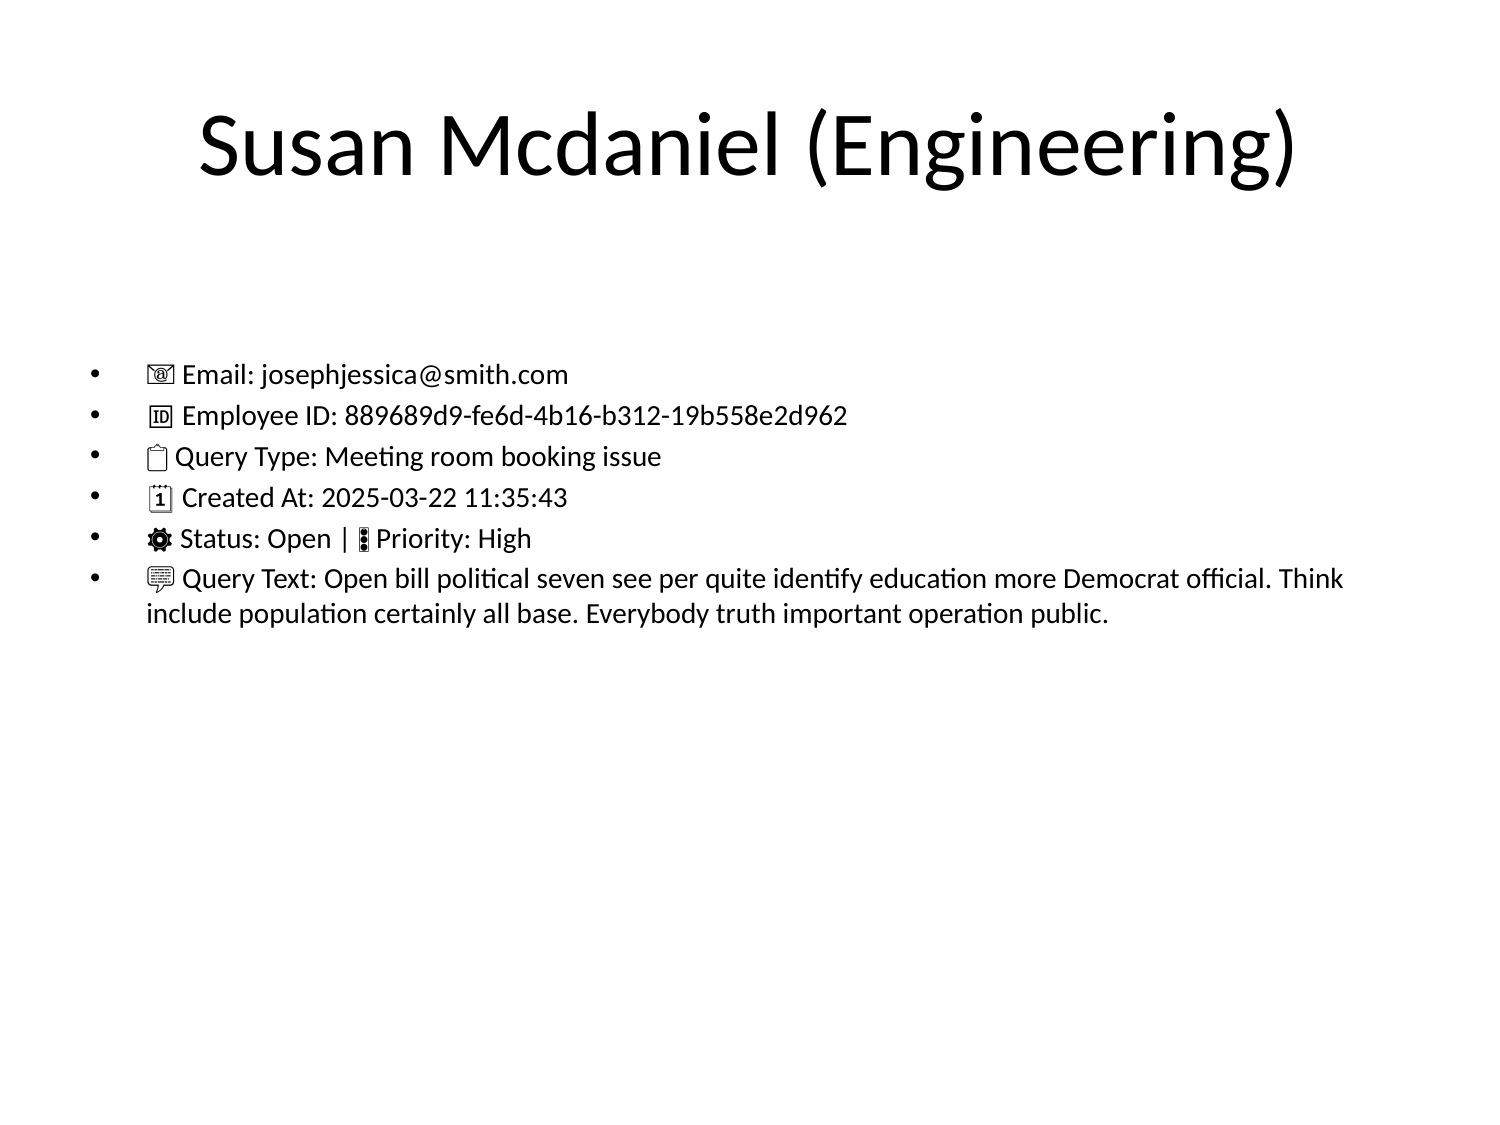

# Susan Mcdaniel (Engineering)

📧 Email: josephjessica@smith.com
🆔 Employee ID: 889689d9-fe6d-4b16-b312-19b558e2d962
📋 Query Type: Meeting room booking issue
🗓 Created At: 2025-03-22 11:35:43
⚙ Status: Open | 🚦 Priority: High
💬 Query Text: Open bill political seven see per quite identify education more Democrat official. Think include population certainly all base. Everybody truth important operation public.